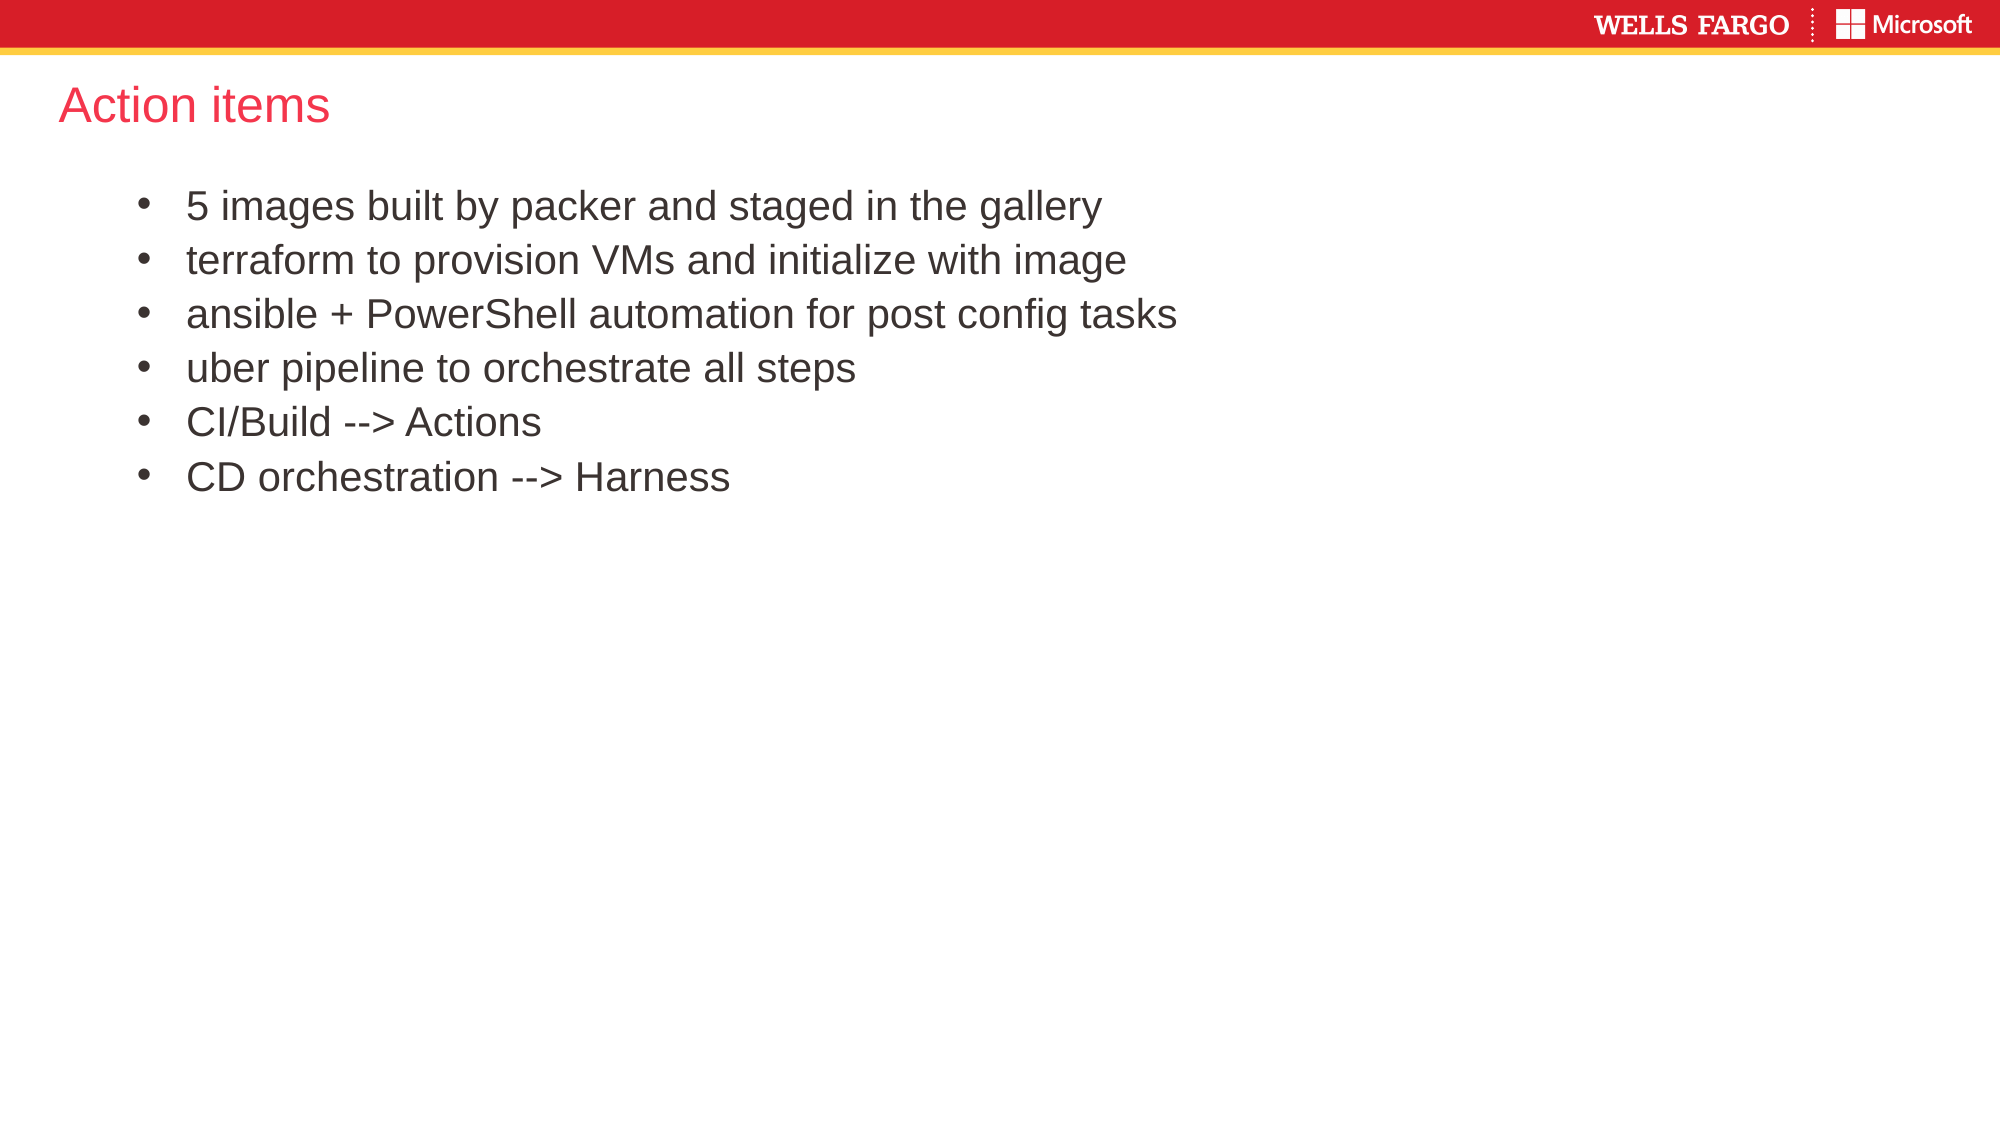

# Action items
 5 images built by packer and staged in the gallery
 terraform to provision VMs and initialize with image
 ansible + PowerShell automation for post config tasks
 uber pipeline to orchestrate all steps
 CI/Build --> Actions
 CD orchestration --> Harness